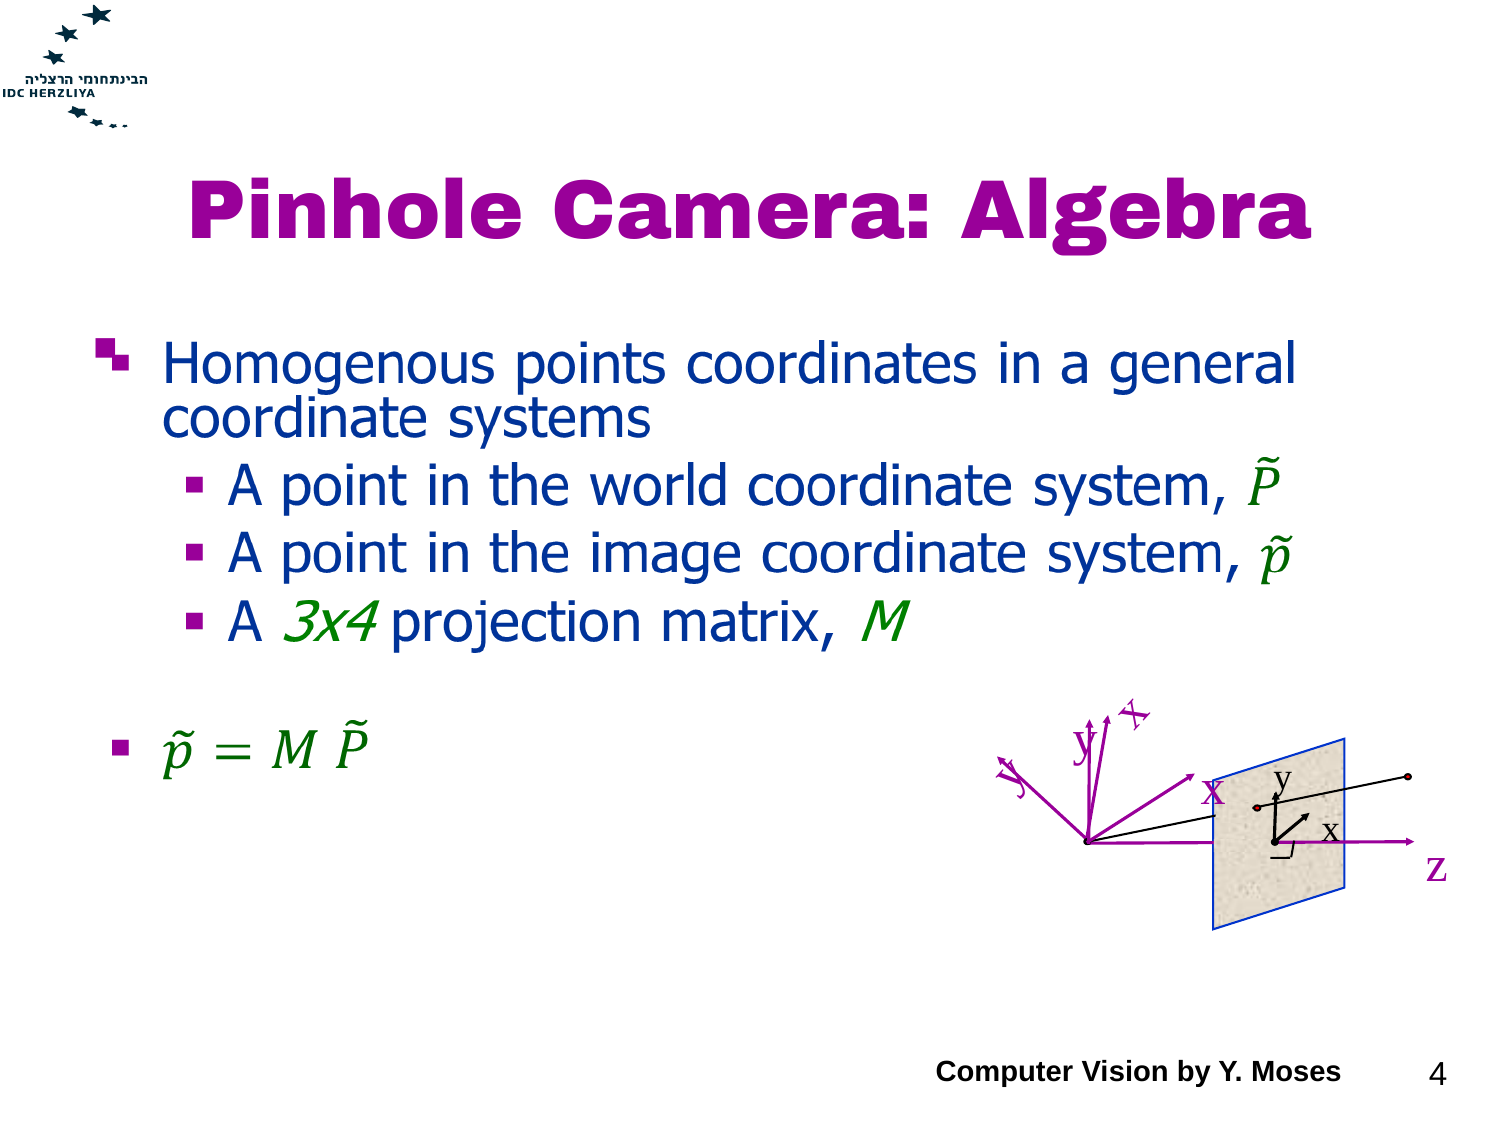

# Pinhole Camera: Algebra

y

x

y

x

y

x

z

Computer Vision by Y. Moses
4